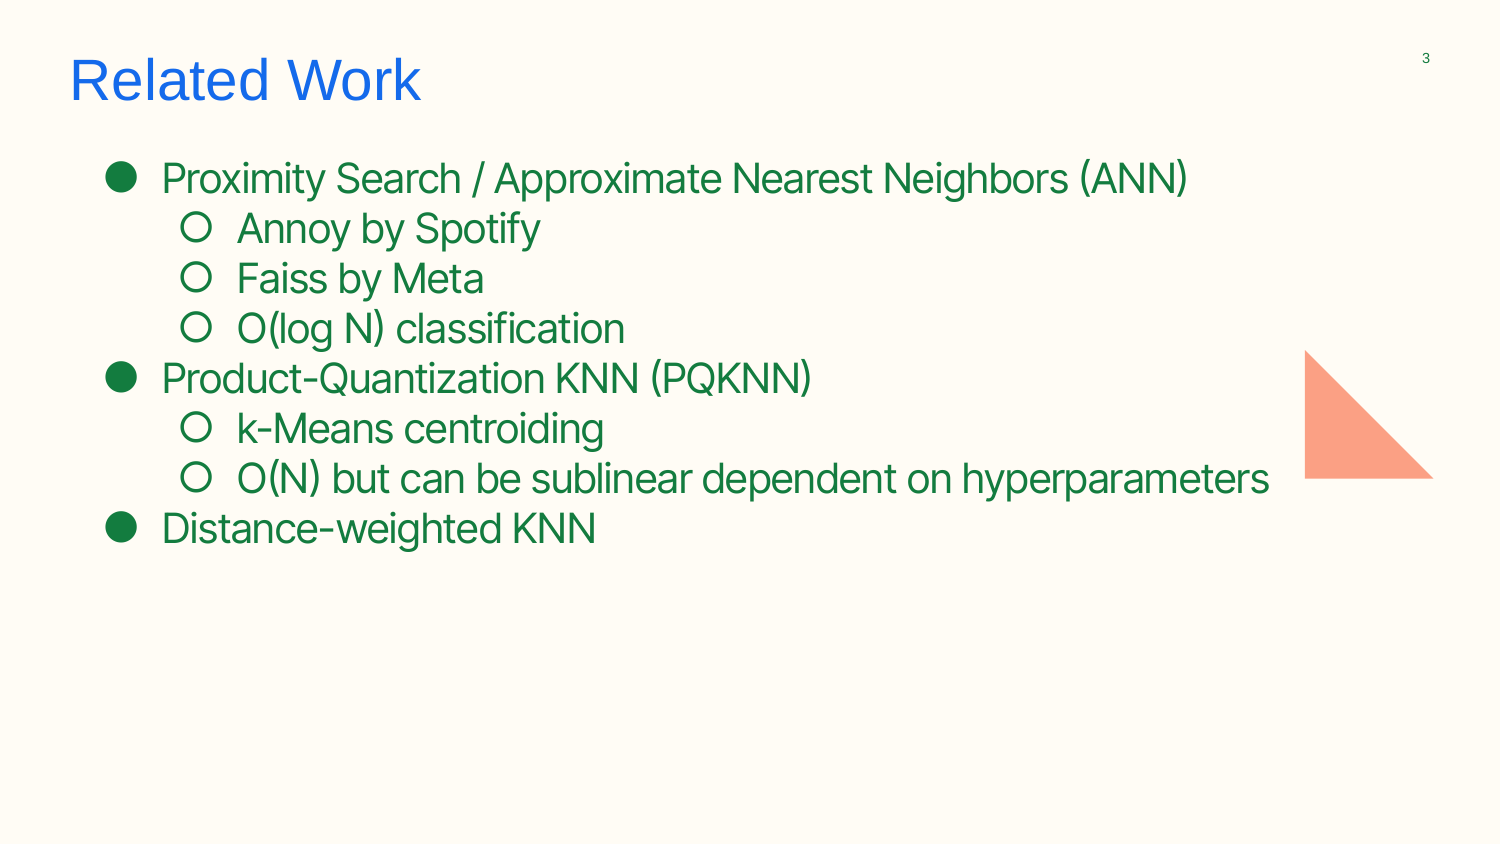

# Related Work
3
Proximity Search / Approximate Nearest Neighbors (ANN)
Annoy by Spotify
Faiss by Meta
O(log N) classification
Product-Quantization KNN (PQKNN)
k-Means centroiding
O(N) but can be sublinear dependent on hyperparameters
Distance-weighted KNN